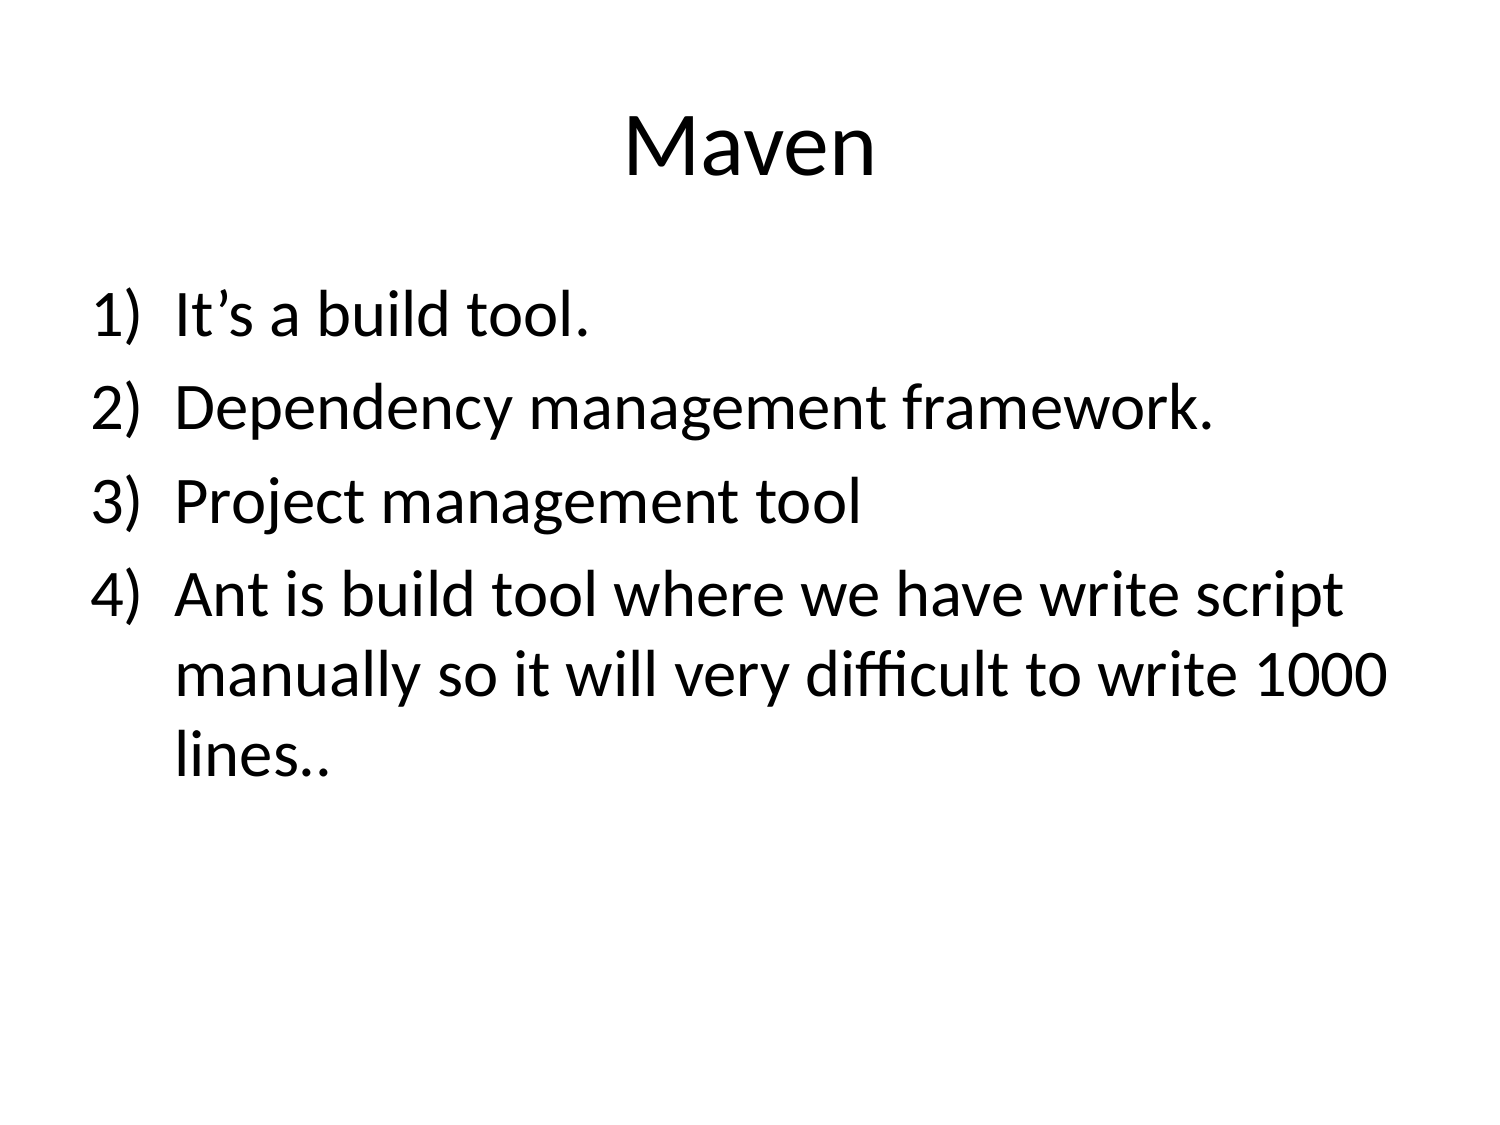

# Maven
It’s a build tool.
Dependency management framework.
Project management tool
Ant is build tool where we have write script manually so it will very difficult to write 1000 lines..